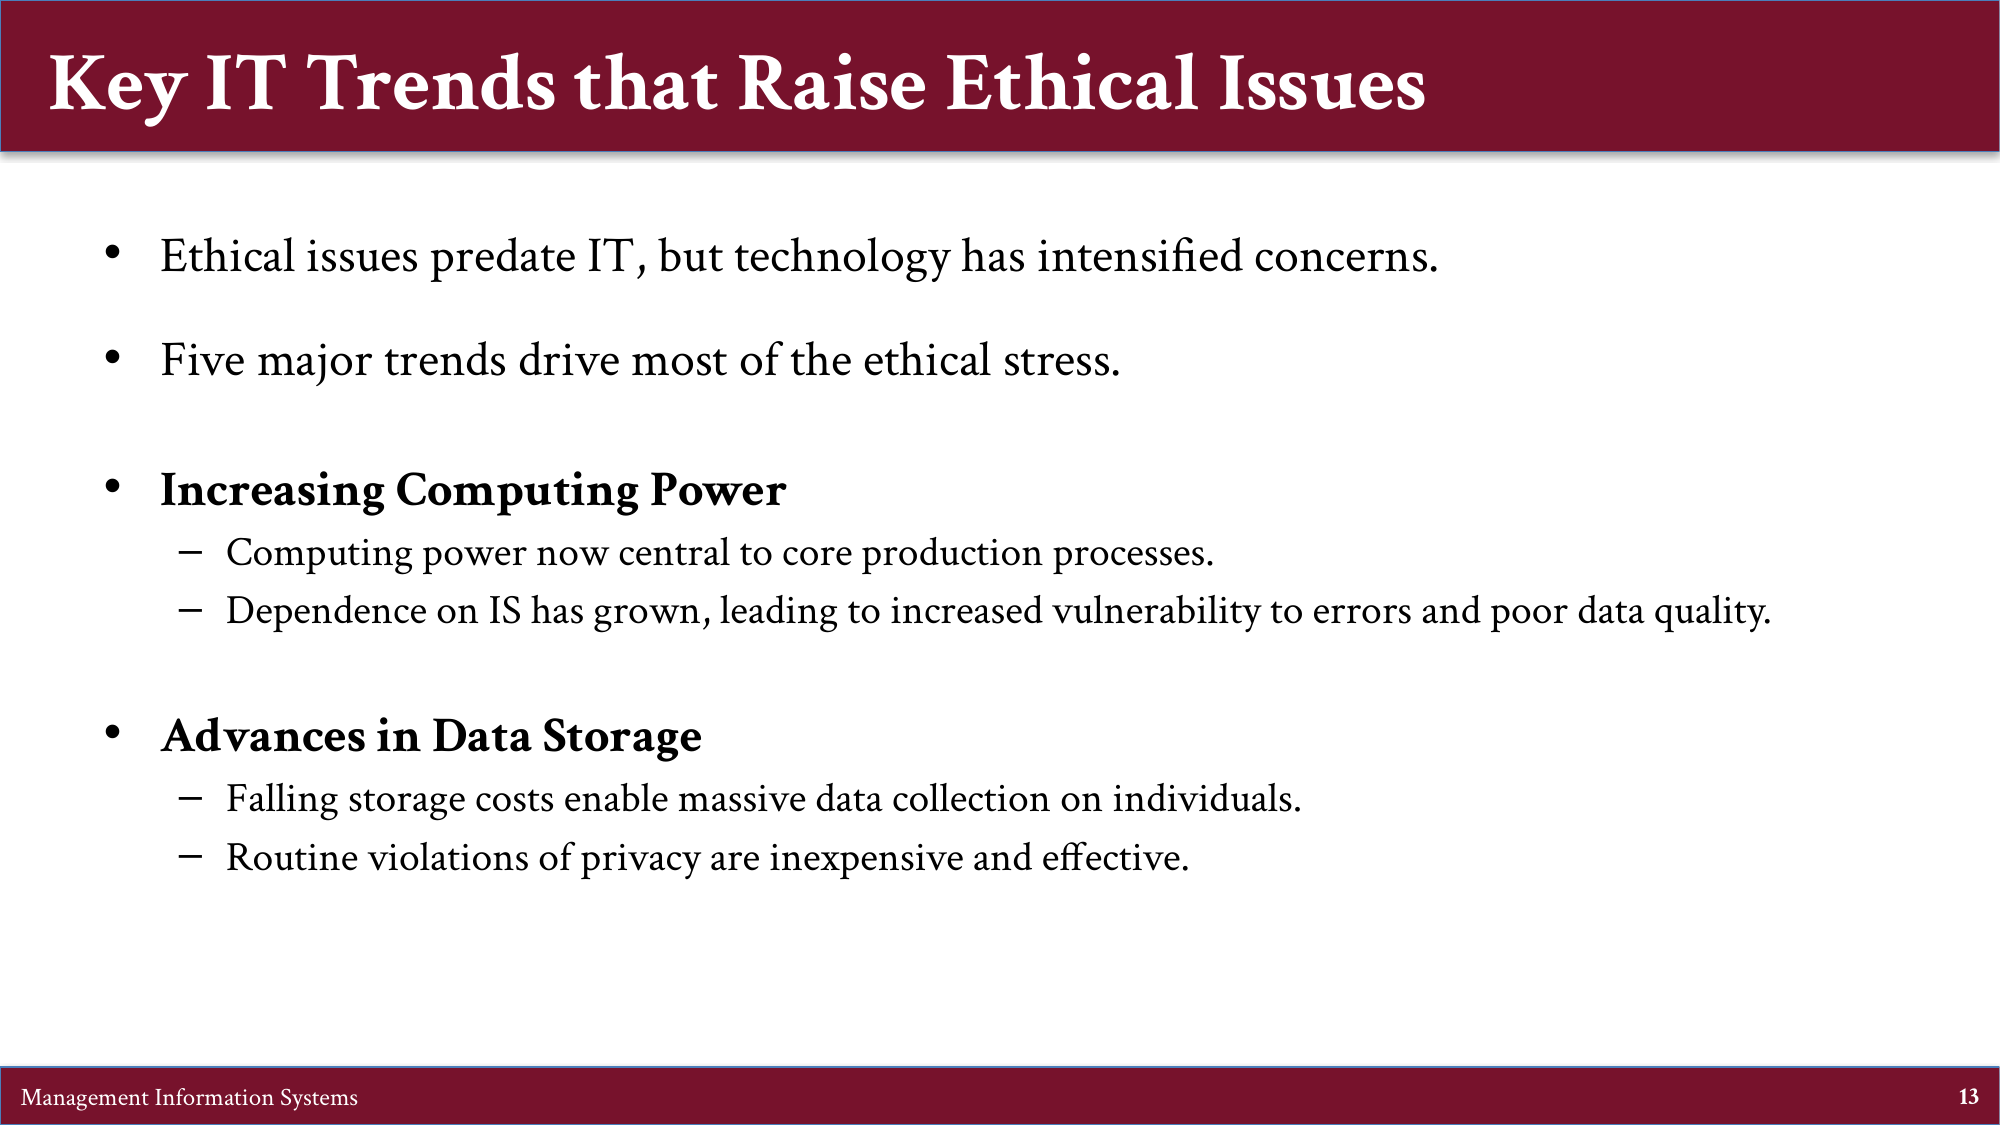

# Key IT Trends that Raise Ethical Issues
Ethical issues predate IT, but technology has intensified concerns.

Five major trends drive most of the ethical stress.

Increasing Computing Power
Computing power now central to core production processes.
Dependence on IS has grown, leading to increased vulnerability to errors and poor data quality.

Advances in Data Storage
Falling storage costs enable massive data collection on individuals.
Routine violations of privacy are inexpensive and effective.

 Management Information Systems
13